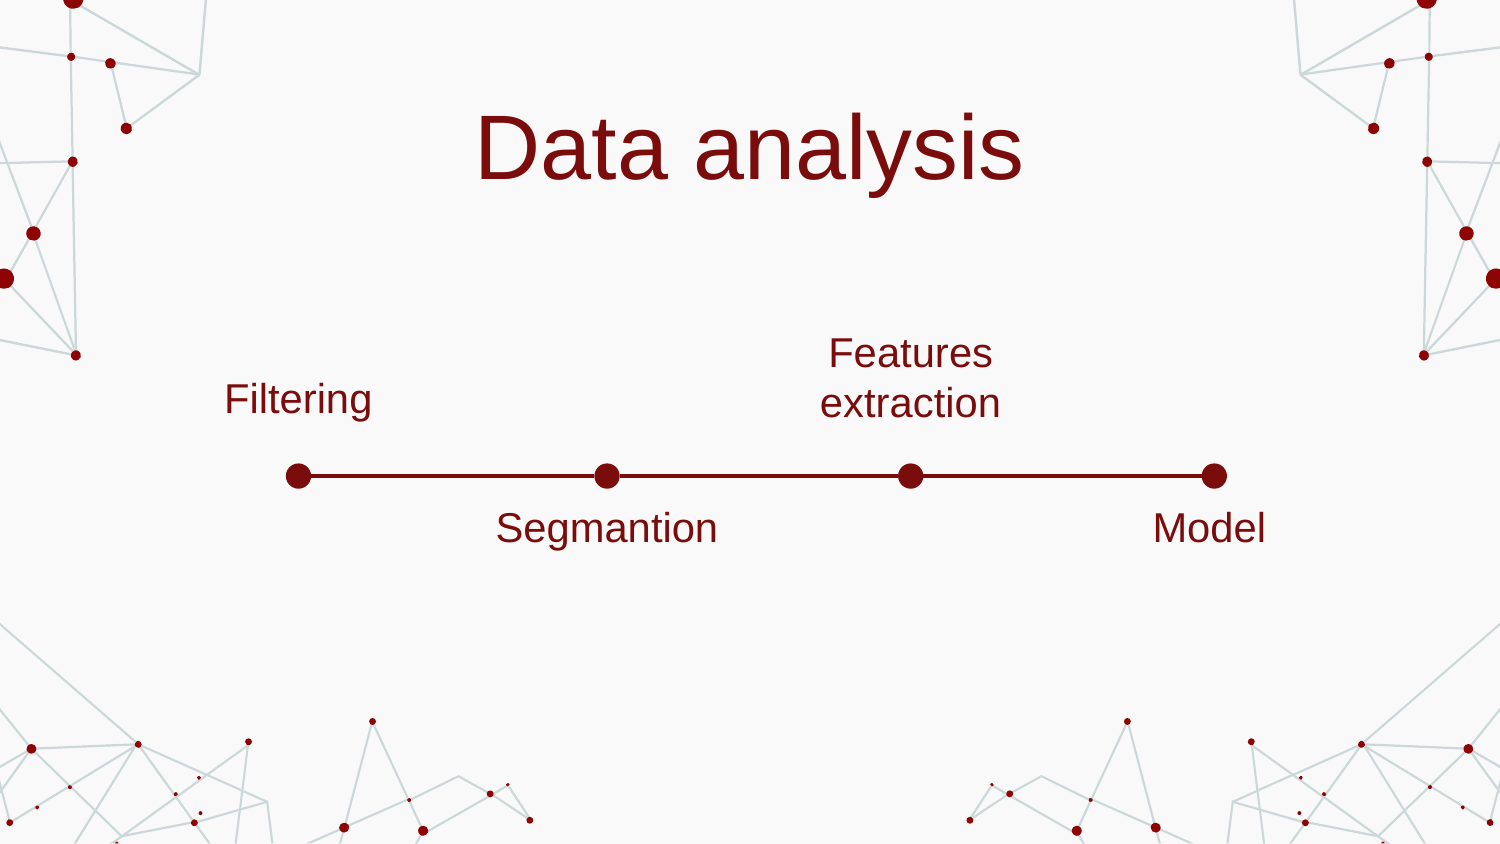

# Data analysis
Features extraction
Filtering

Segmantion
Model